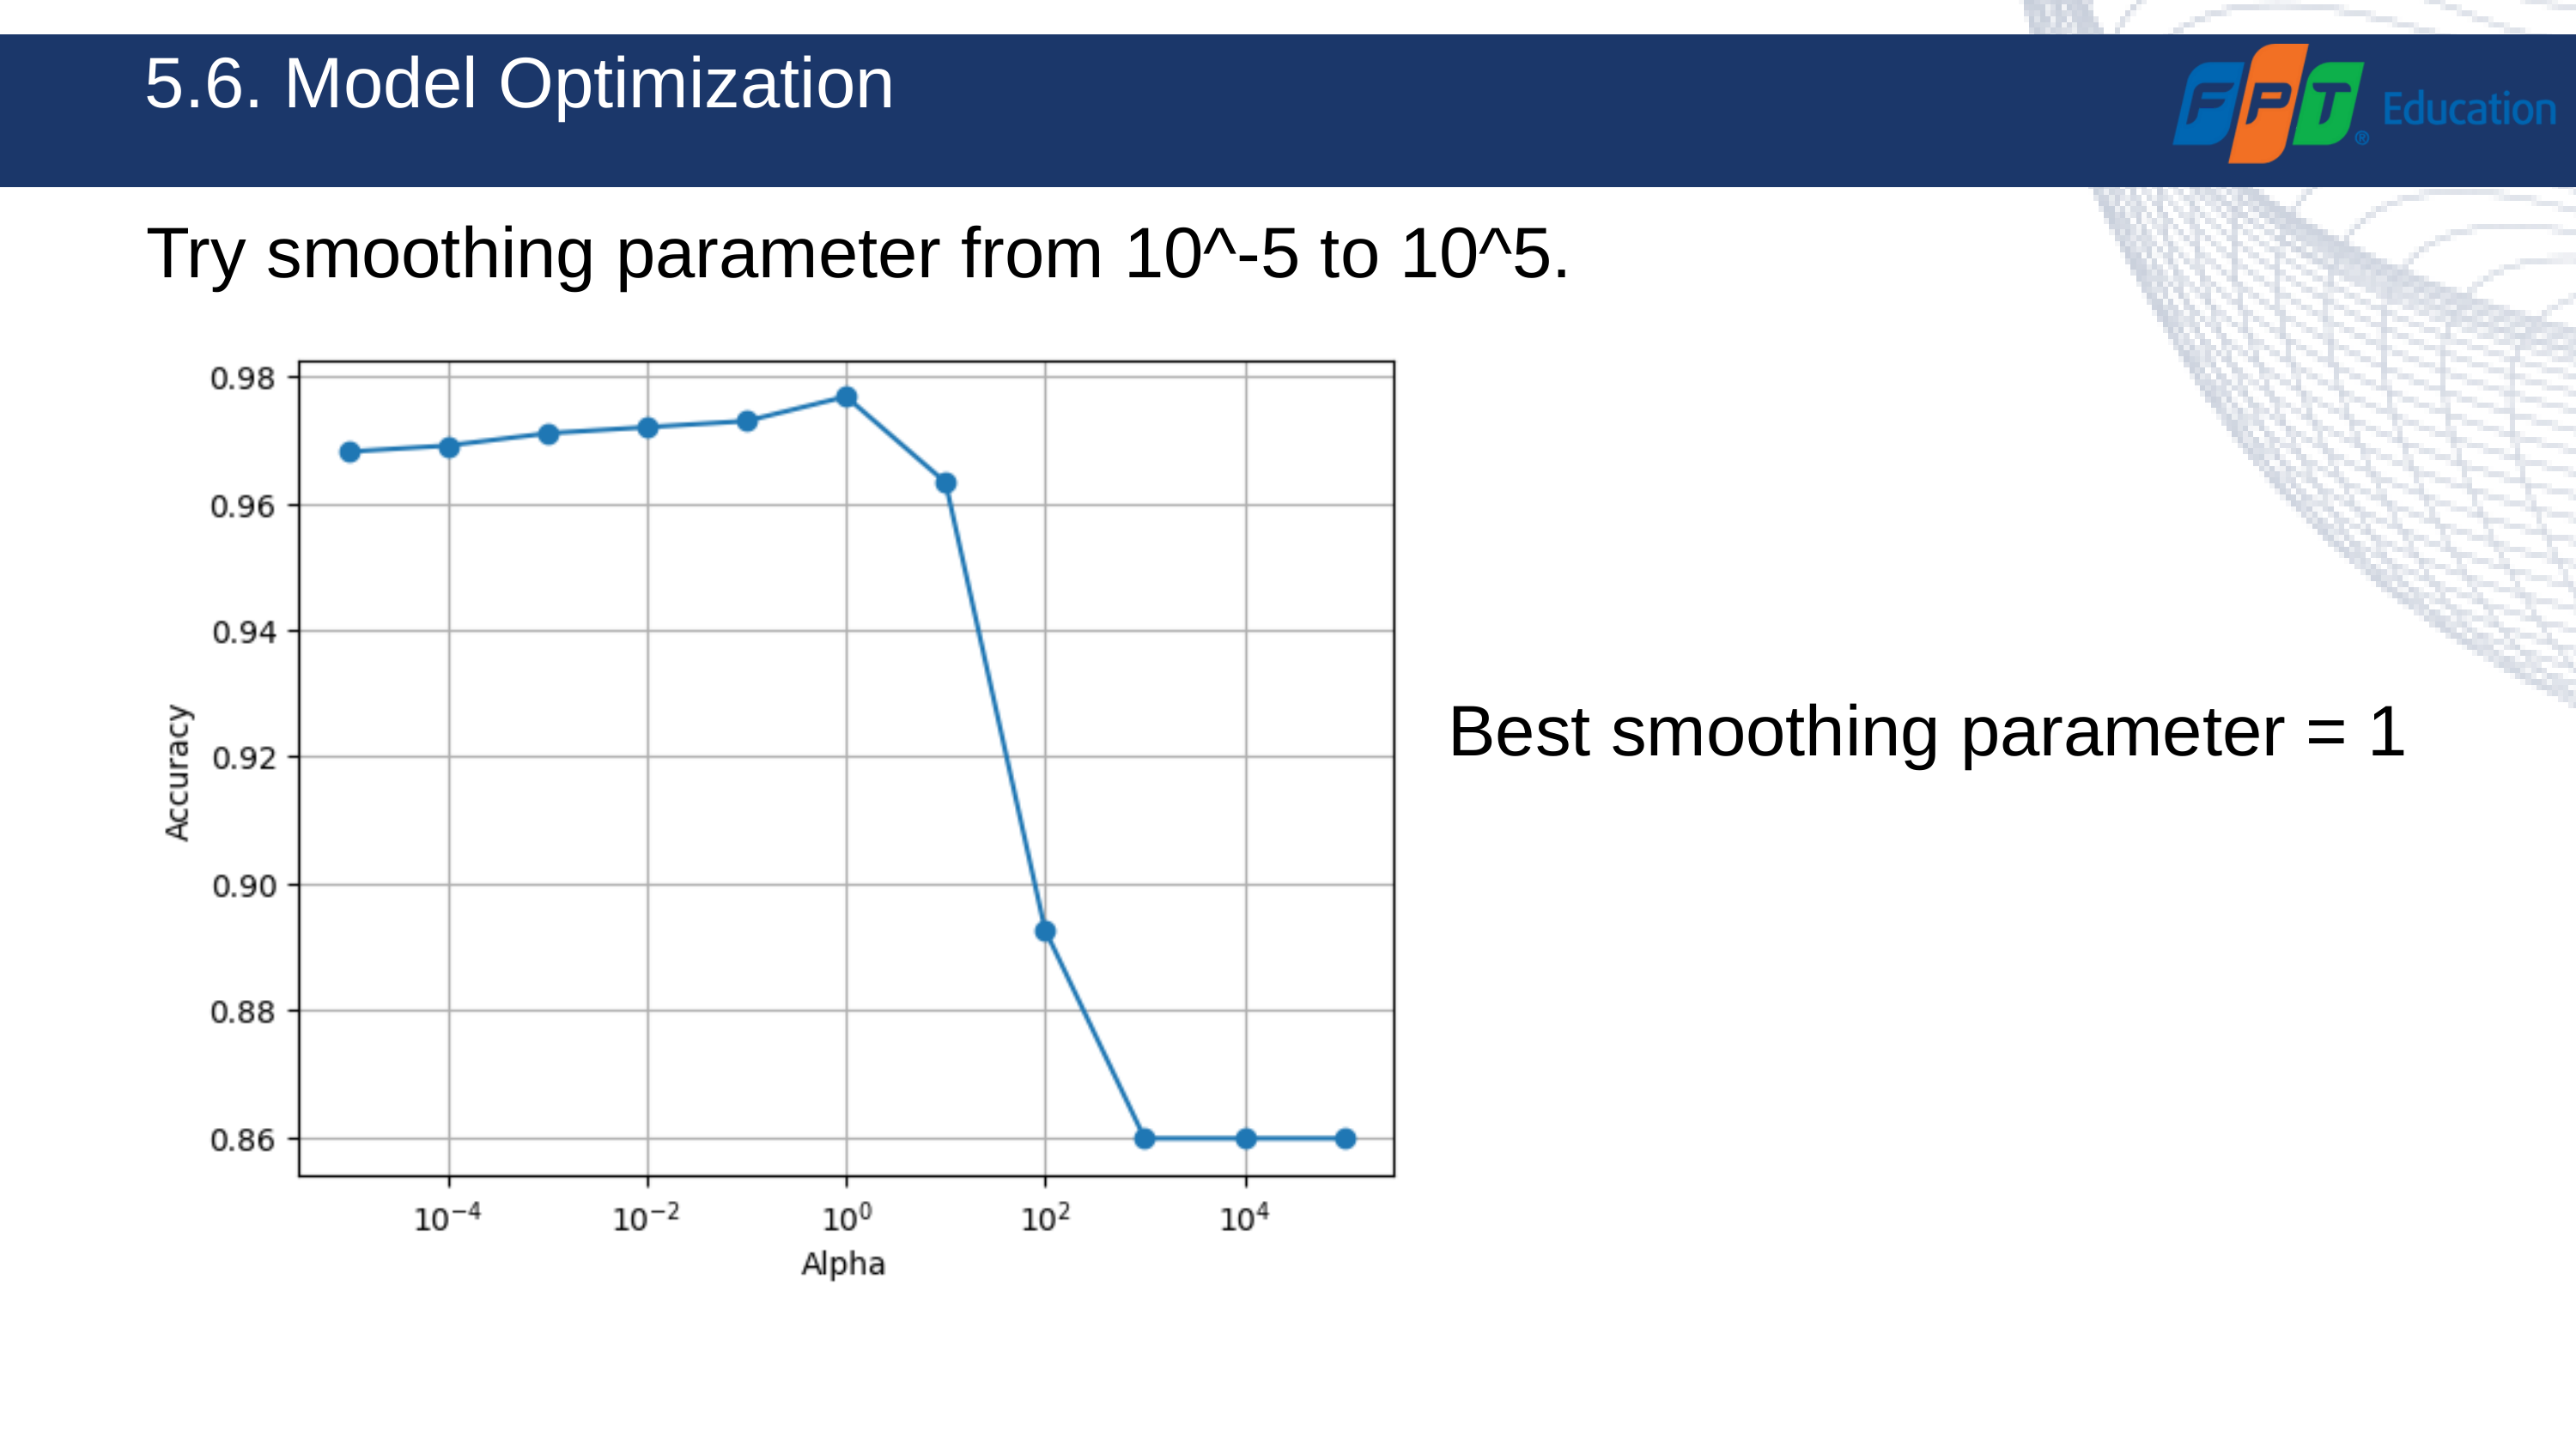

5.6. Model Optimization

Try smoothing parameter from 10^-5 to 10^5.

Best smoothing parameter = 1